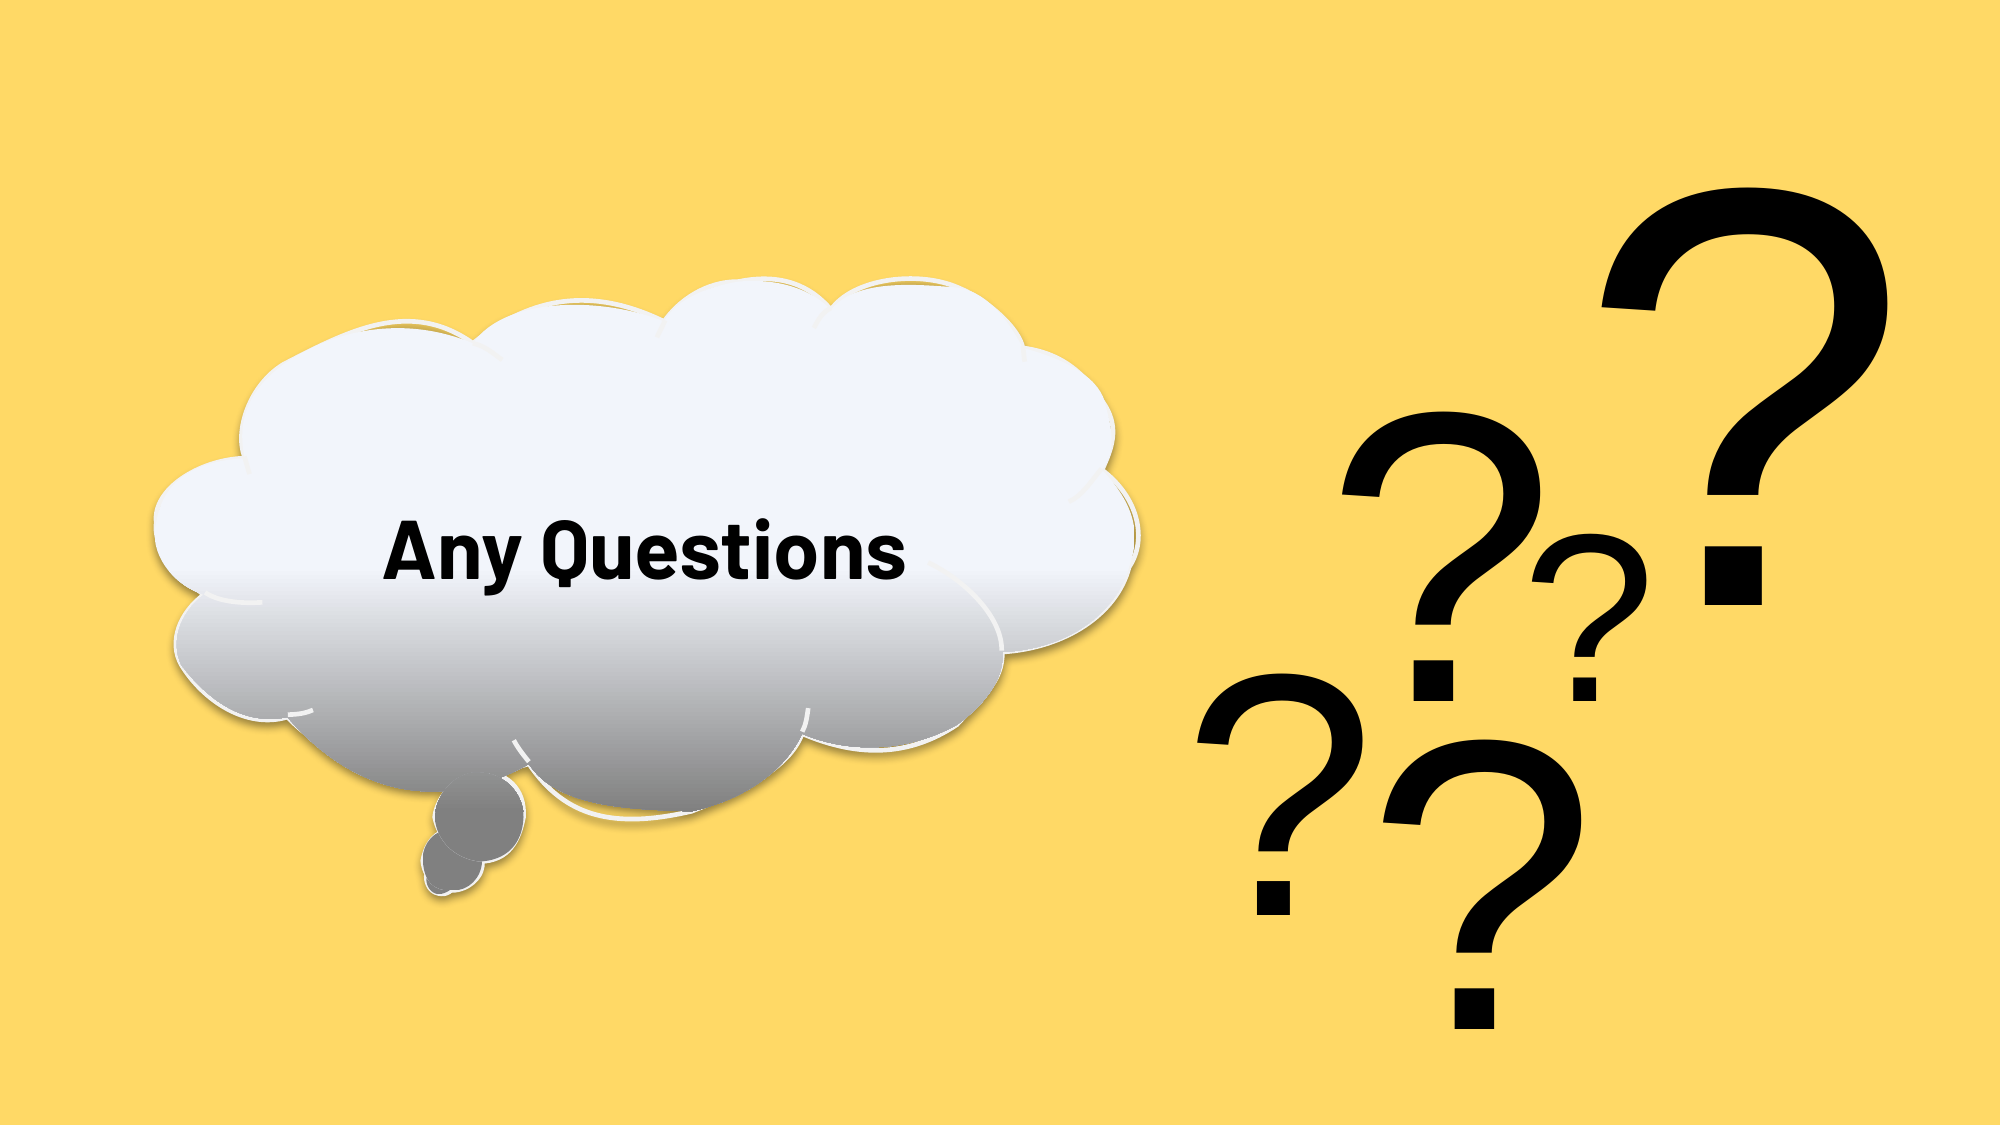

?
Any Questions
?
?
?
?